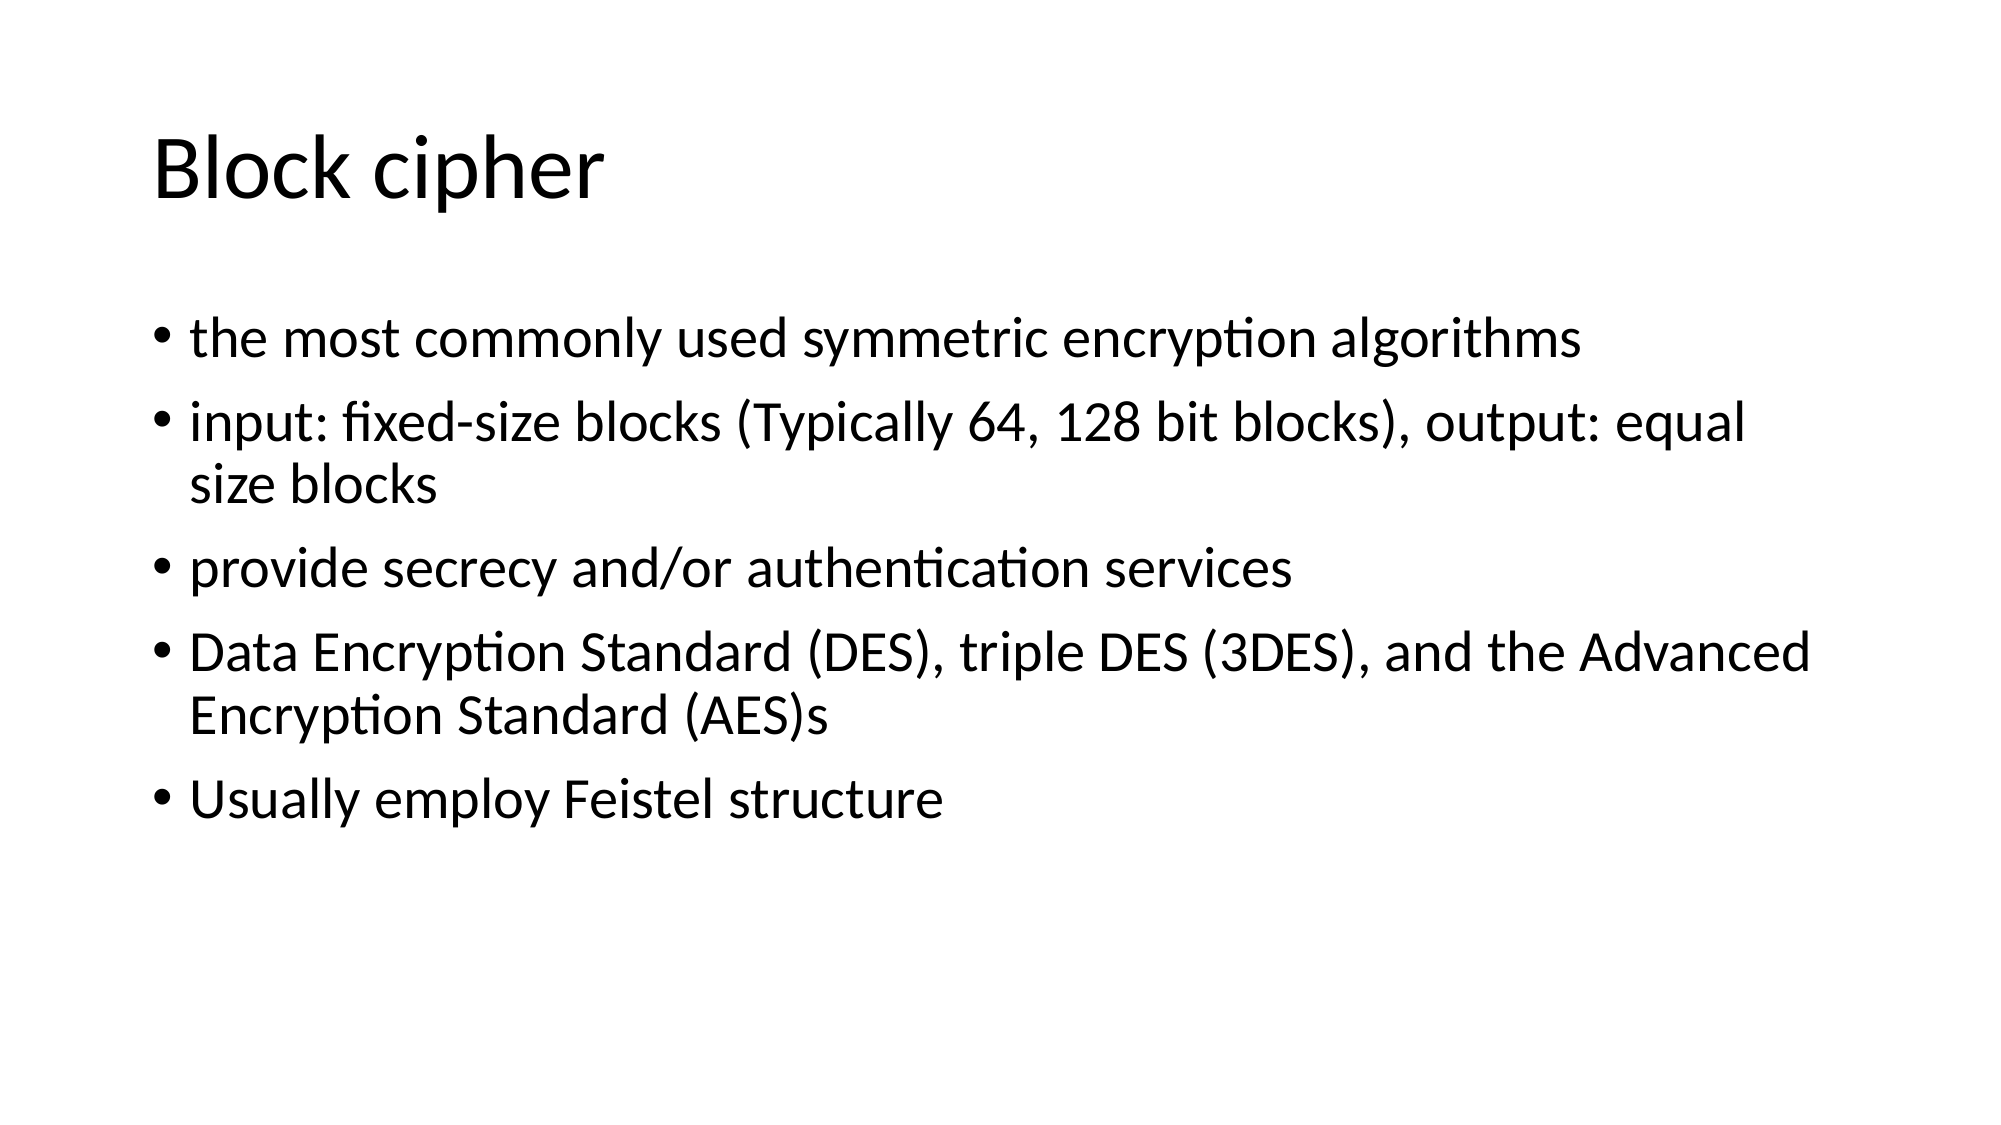

# Block cipher
the most commonly used symmetric encryption algorithms
input: fixed-size blocks (Typically 64, 128 bit blocks), output: equal size blocks
provide secrecy and/or authentication services
Data Encryption Standard (DES), triple DES (3DES), and the Advanced Encryption Standard (AES)s
Usually employ Feistel structure